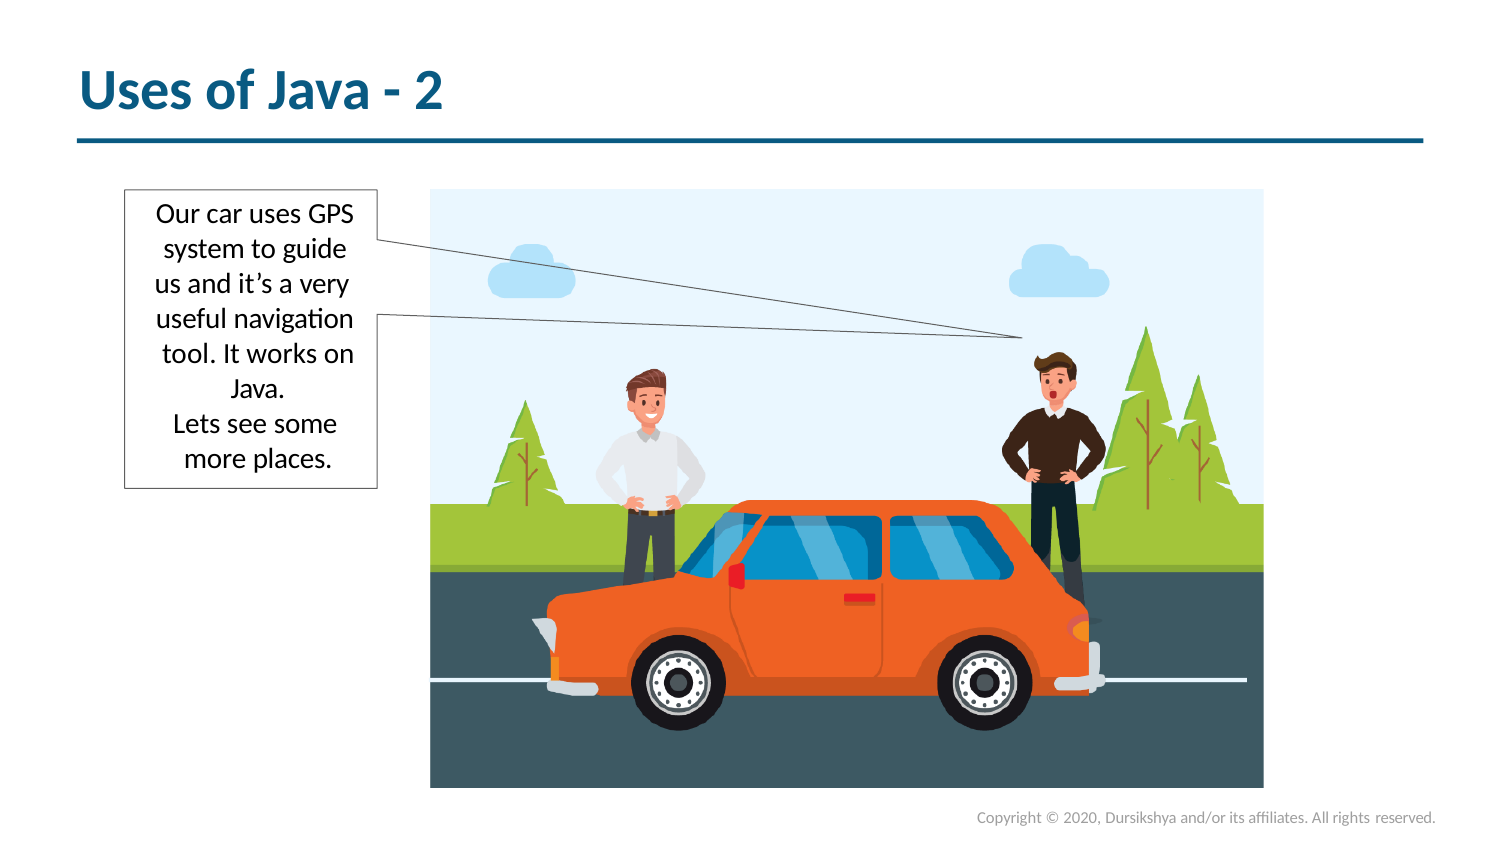

# Uses of Java - 2

Our car uses GPS  system to guide  us and it’s a very  useful navigation  tool. It works on  Java.
Lets see some  more places.
Copyright © 2020, Dursikshya and/or its affiliates. All rights reserved.